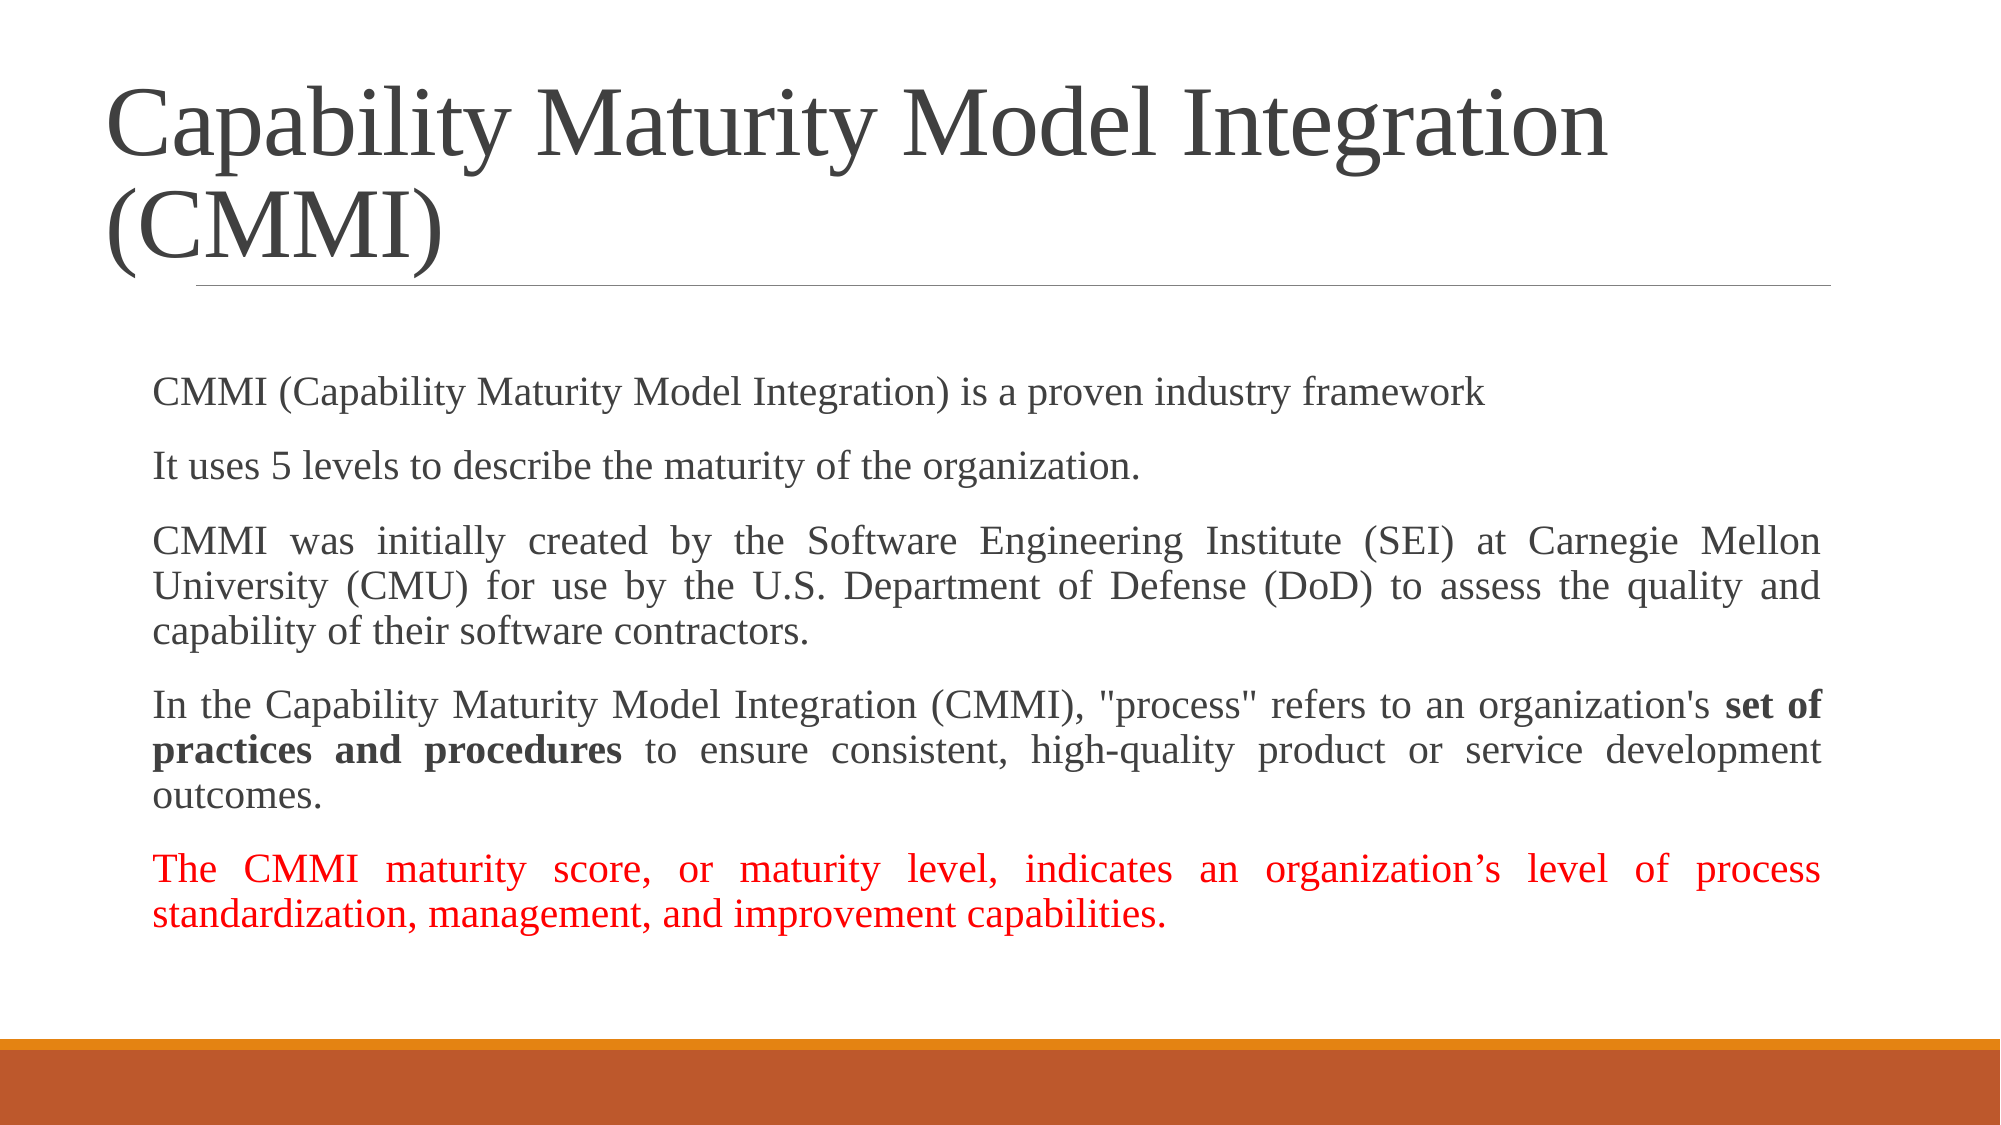

# Capability Maturity Model Integration (CMMI)
CMMI (Capability Maturity Model Integration) is a proven industry framework
It uses 5 levels to describe the maturity of the organization.
CMMI was initially created by the Software Engineering Institute (SEI) at Carnegie Mellon University (CMU) for use by the U.S. Department of Defense (DoD) to assess the quality and capability of their software contractors.
In the Capability Maturity Model Integration (CMMI), "process" refers to an organization's set of practices and procedures to ensure consistent, high-quality product or service development outcomes.
The CMMI maturity score, or maturity level, indicates an organization’s level of process standardization, management, and improvement capabilities.
27